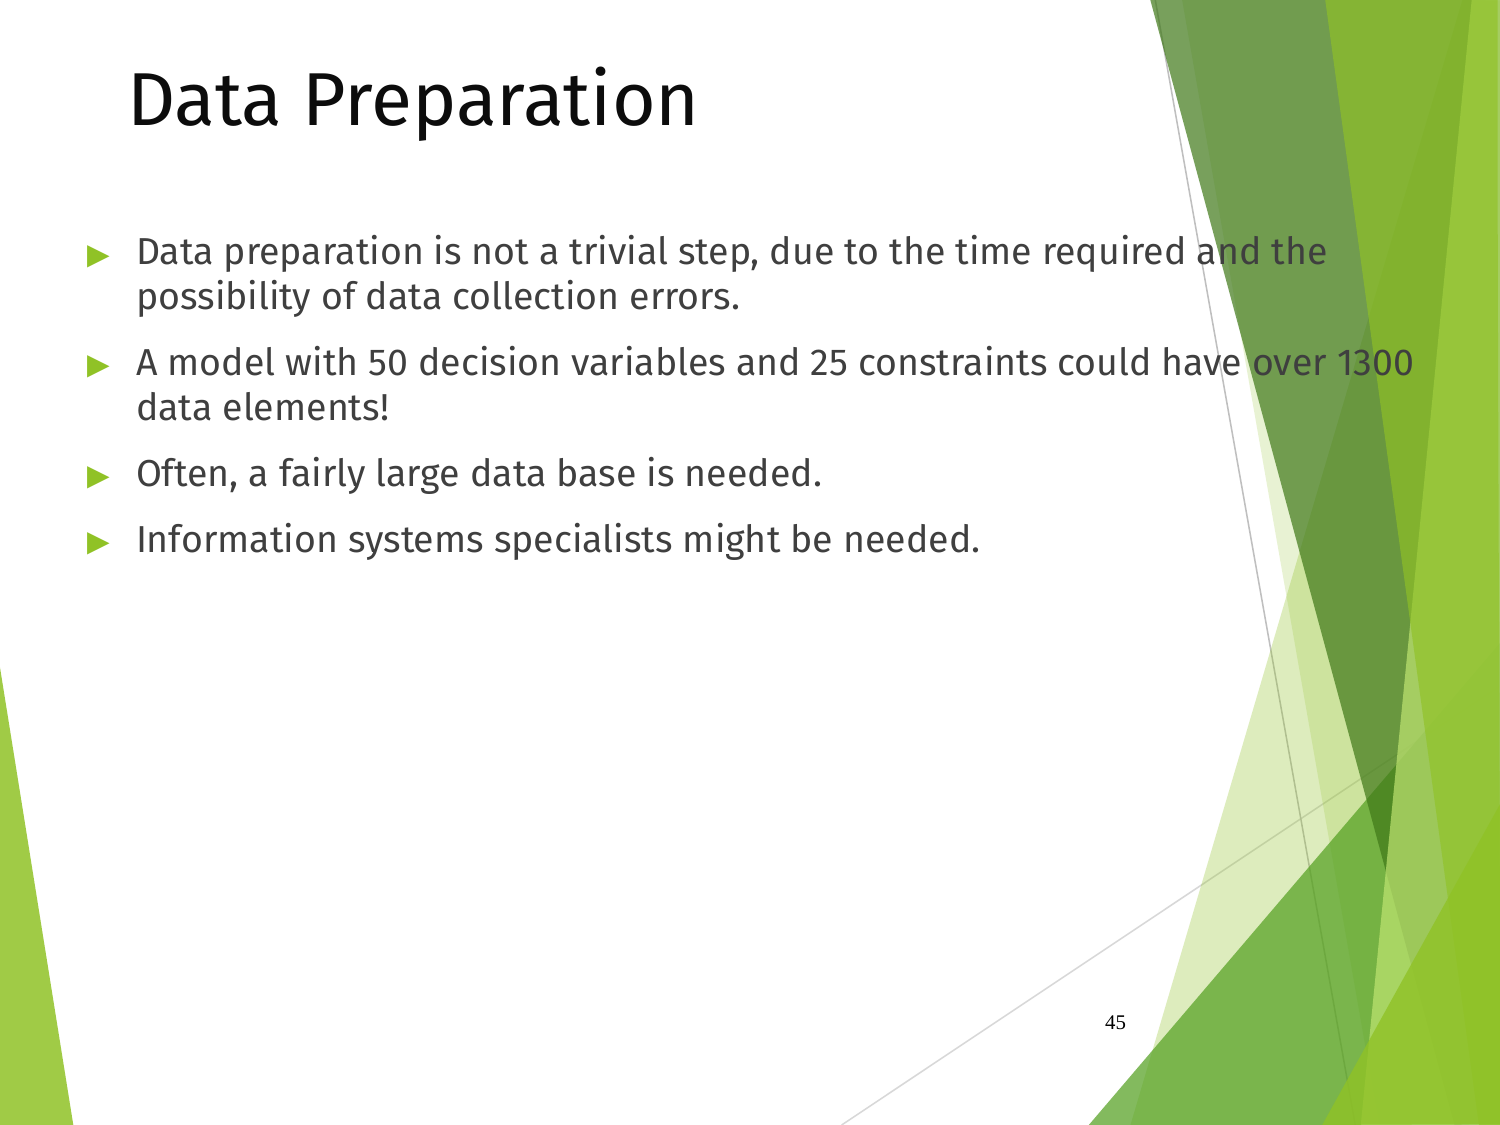

# Data Preparation
Data preparation is not a trivial step, due to the time required and the possibility of data collection errors.
A model with 50 decision variables and 25 constraints could have over 1300 data elements!
Often, a fairly large data base is needed.
Information systems specialists might be needed.

45